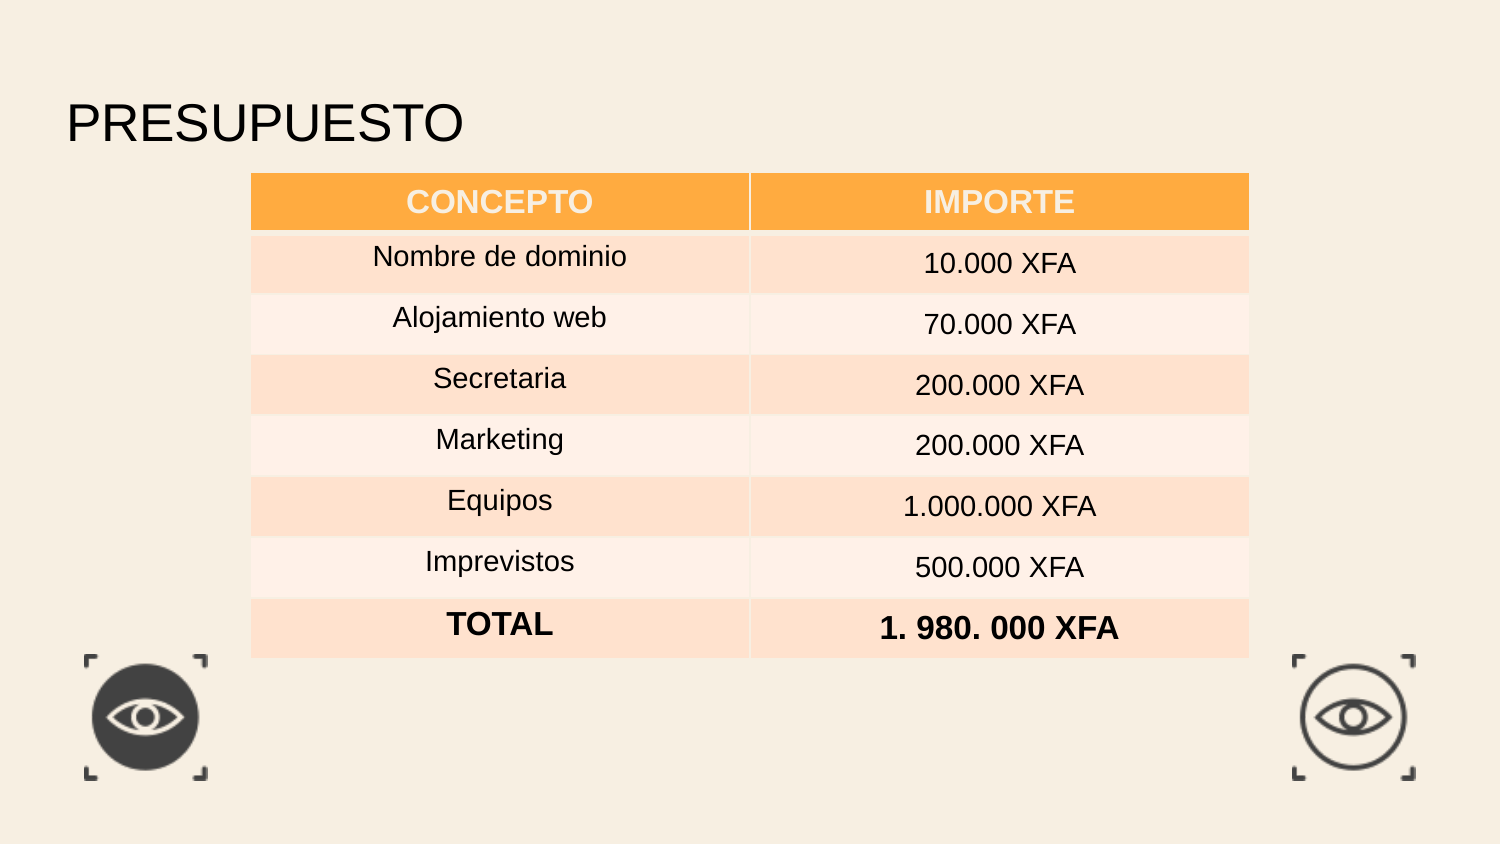

# PRESUPUESTO
| CONCEPTO | IMPORTE |
| --- | --- |
| Nombre de dominio | 10.000 XFA |
| Alojamiento web | 70.000 XFA |
| Secretaria | 200.000 XFA |
| Marketing | 200.000 XFA |
| Equipos | 1.000.000 XFA |
| Imprevistos | 500.000 XFA |
| TOTAL | 1. 980. 000 XFA |